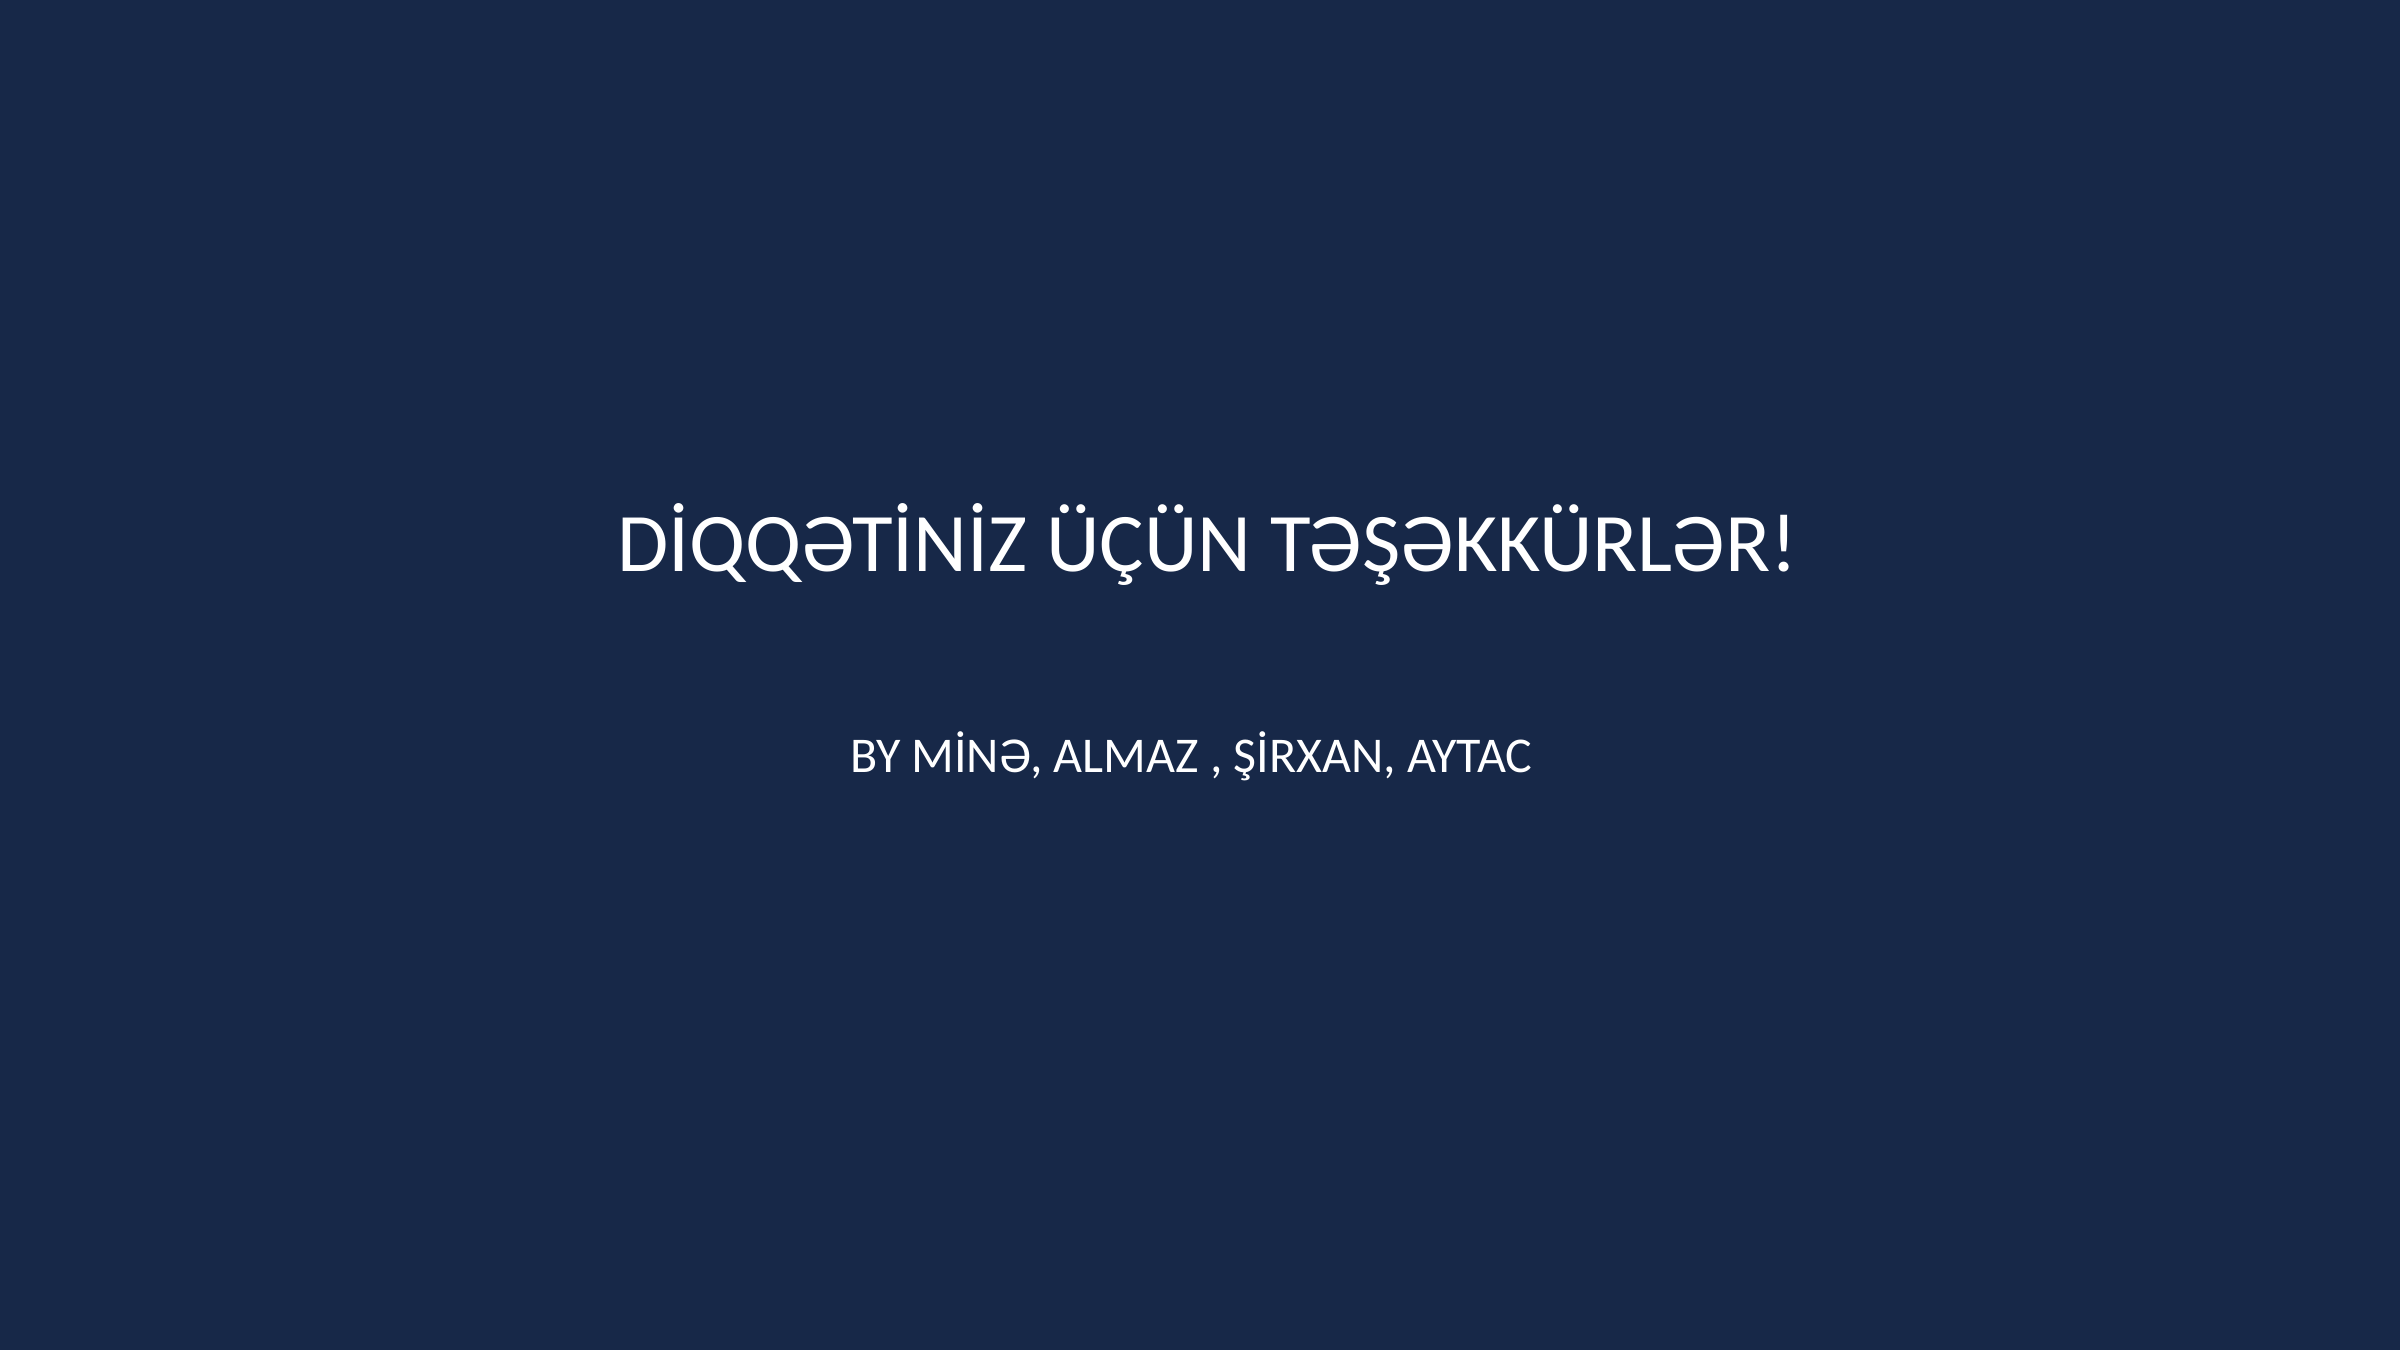

DİQQƏTİNİZ ÜÇÜN TƏŞƏKKÜRLƏR!
BY MİNƏ, ALMAZ , ŞİRXAN, AYTAC